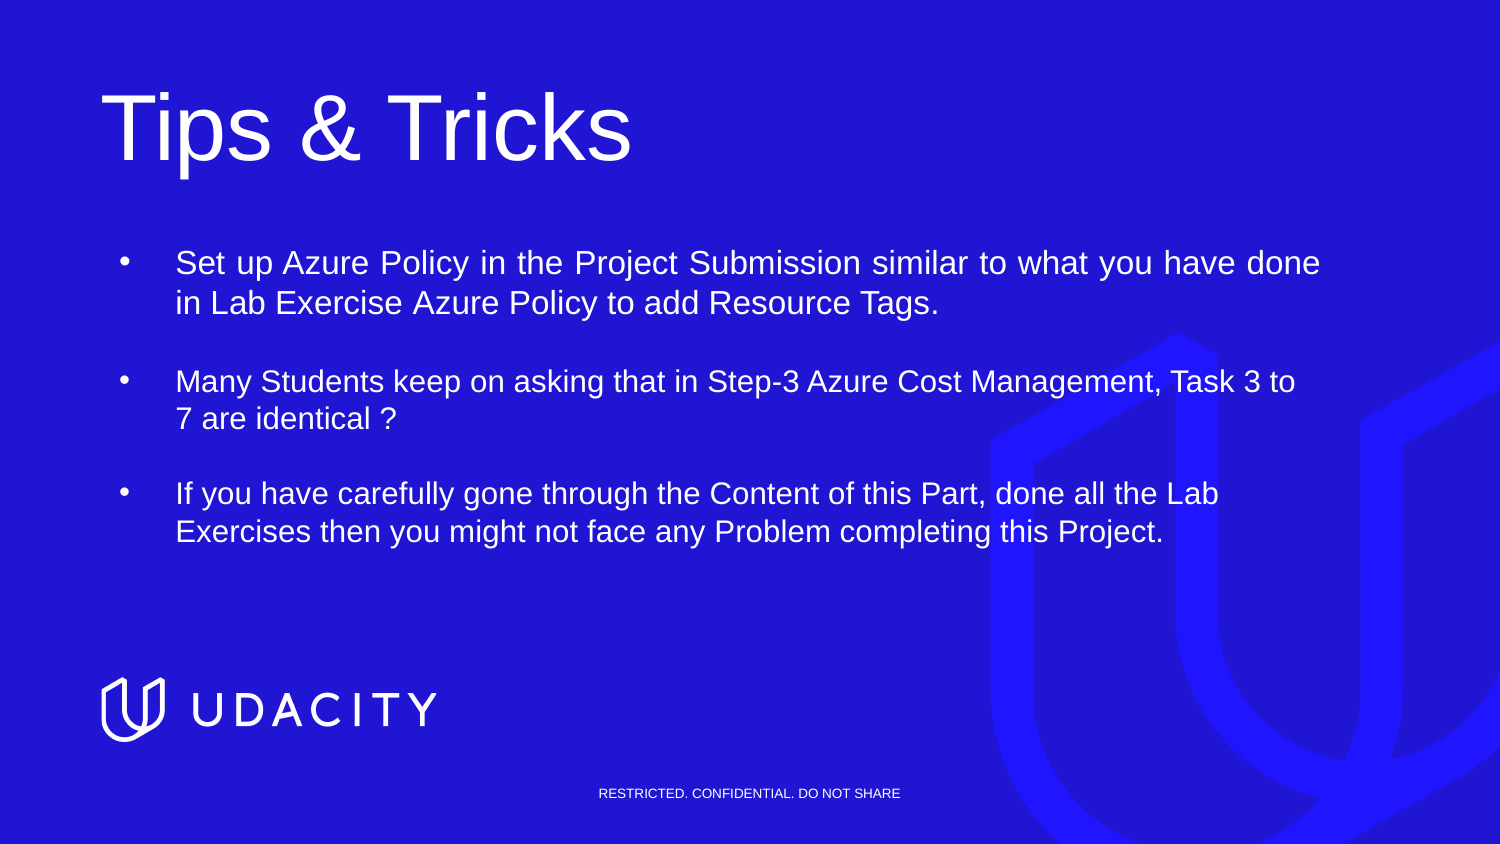

# Tips & Tricks
Set up Azure Policy in the Project Submission similar to what you have done in Lab Exercise Azure Policy to add Resource Tags.

Many Students keep on asking that in Step-3 Azure Cost Management, Task 3 to 7 are identical ?

If you have carefully gone through the Content of this Part, done all the Lab Exercises then you might not face any Problem completing this Project.